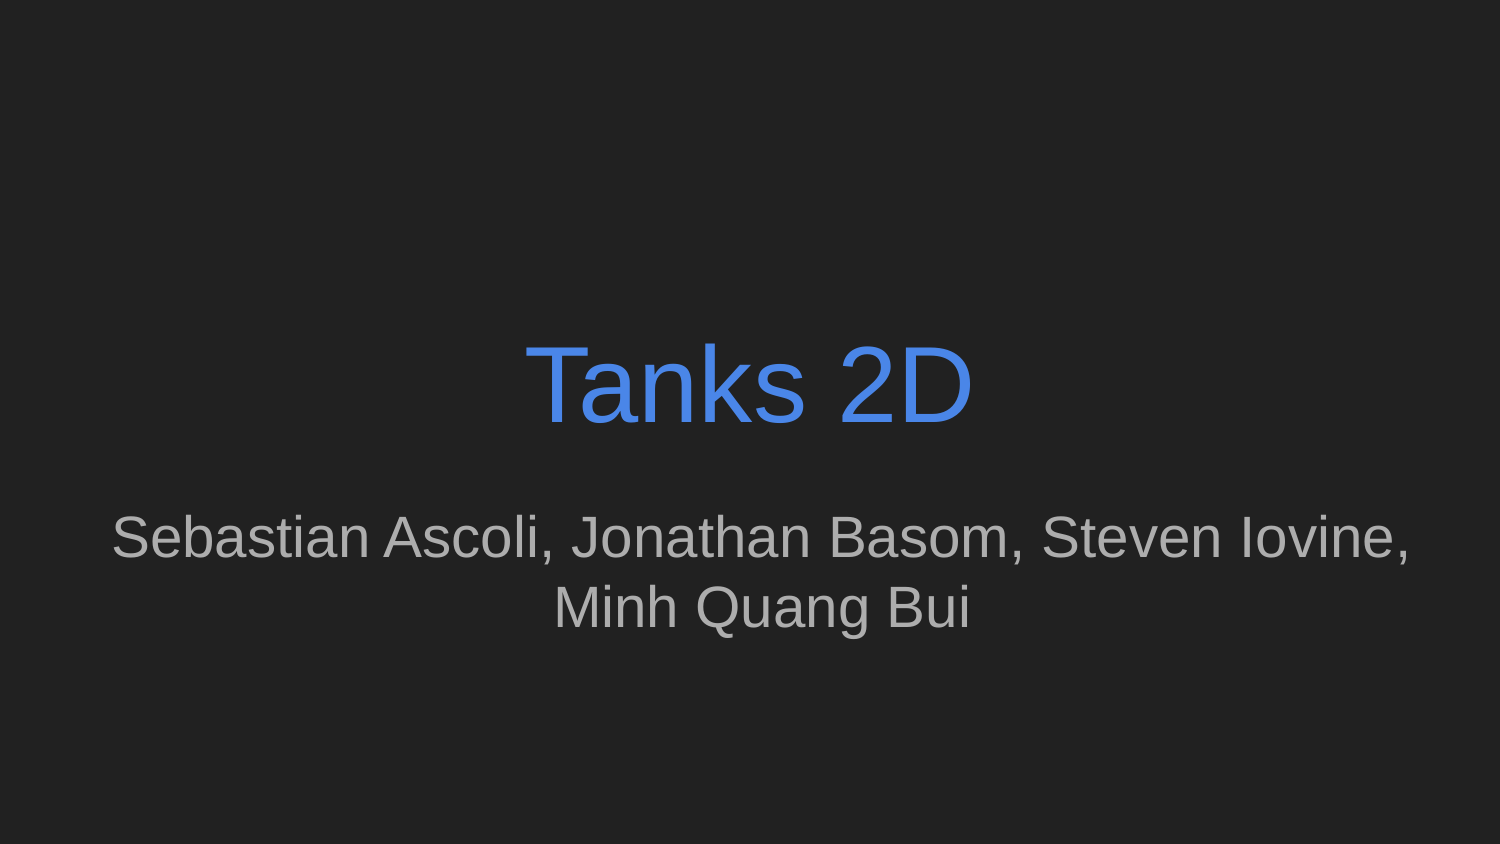

# Tanks 2D
Sebastian Ascoli, Jonathan Basom, Steven Iovine, Minh Quang Bui